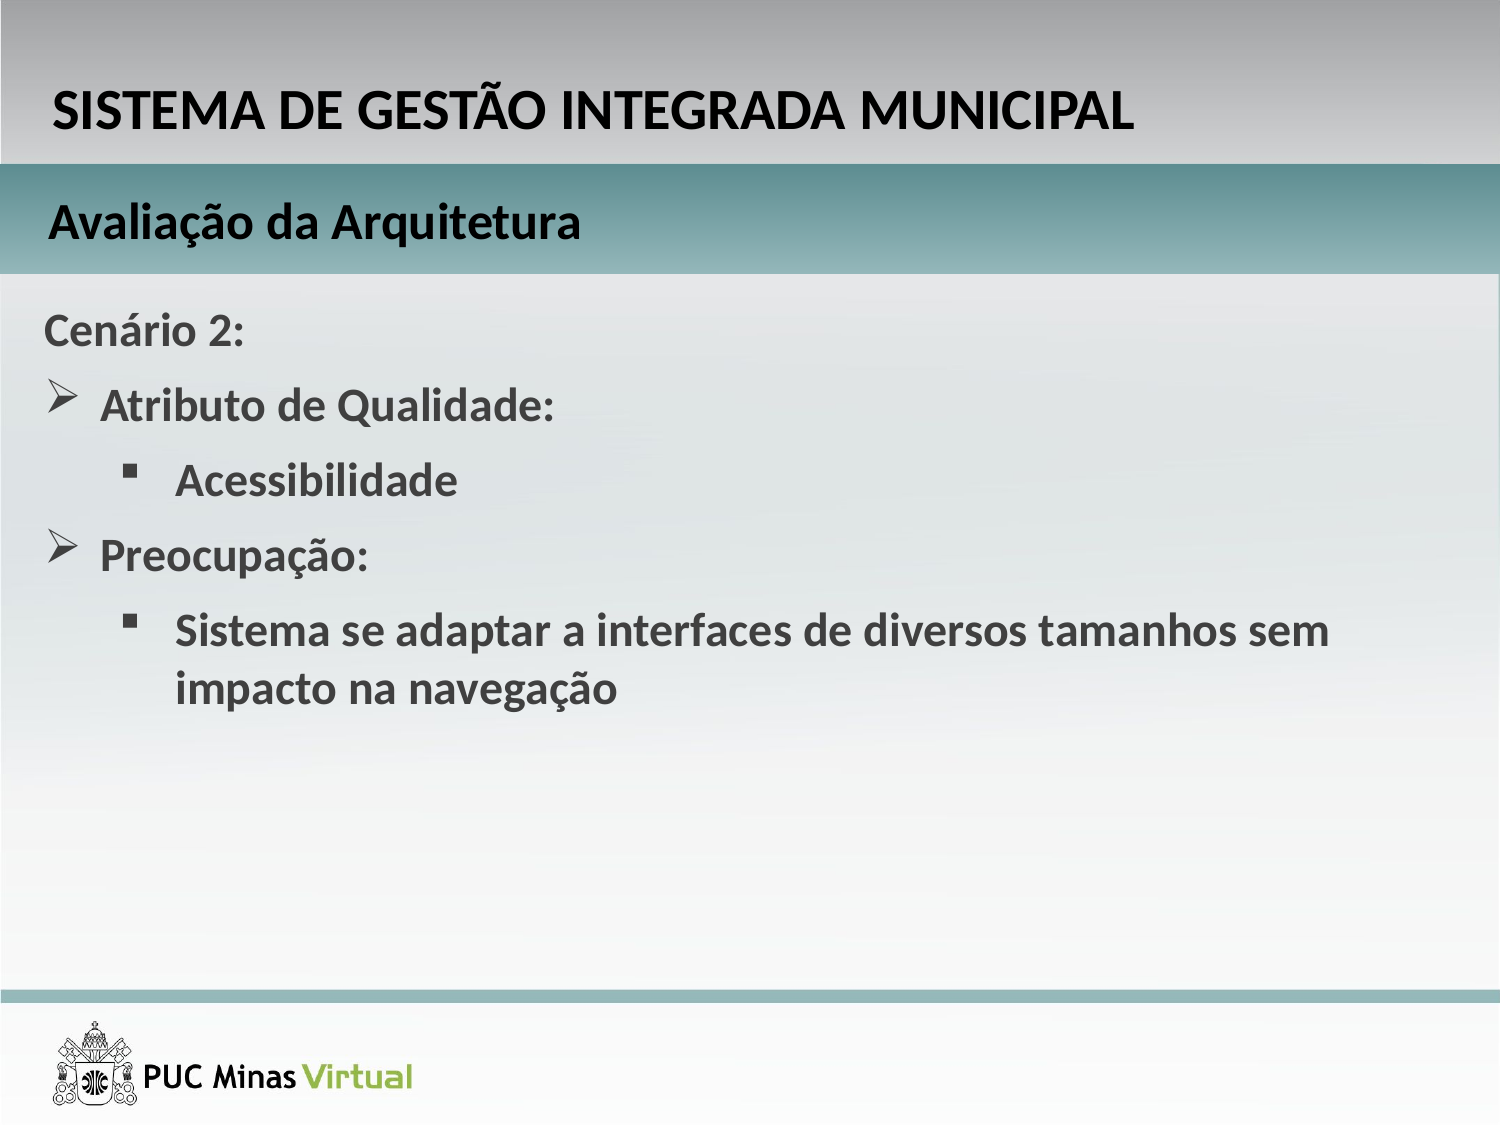

SISTEMA DE GESTÃO INTEGRADA MUNICIPAL

Avaliação da Arquitetura
Cenário 2:
Atributo de Qualidade:
Acessibilidade
Preocupação:
Sistema se adaptar a interfaces de diversos tamanhos sem impacto na navegação